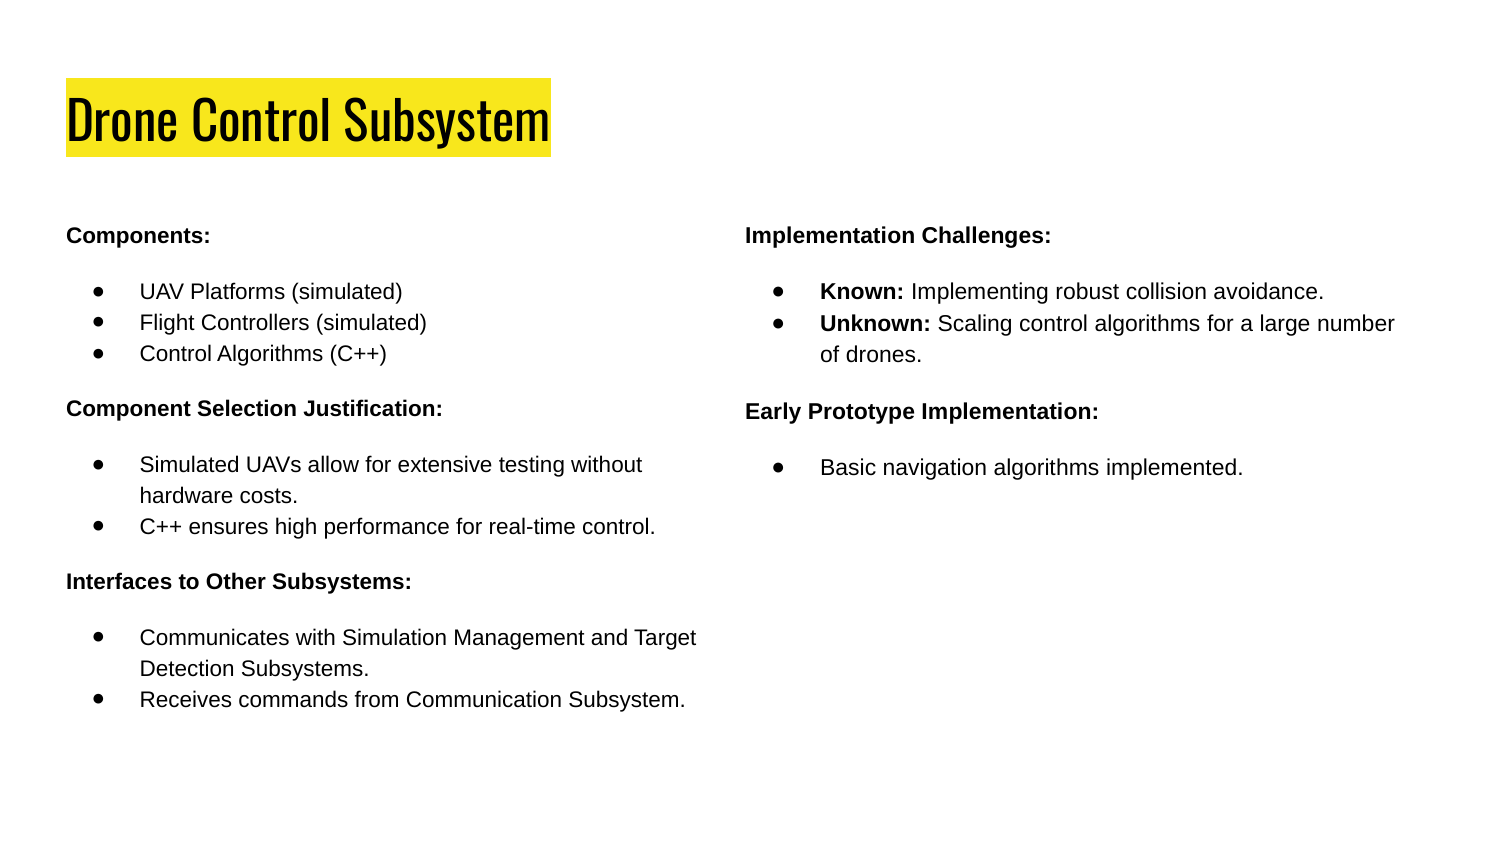

# Drone Control Subsystem

Implementation Challenges:
Known: Implementing robust collision avoidance.
Unknown: Scaling control algorithms for a large number of drones.
Early Prototype Implementation:
Basic navigation algorithms implemented.

Components:
UAV Platforms (simulated)
Flight Controllers (simulated)
Control Algorithms (C++)
Component Selection Justification:
Simulated UAVs allow for extensive testing without hardware costs.
C++ ensures high performance for real-time control.
Interfaces to Other Subsystems:
Communicates with Simulation Management and Target Detection Subsystems.
Receives commands from Communication Subsystem.